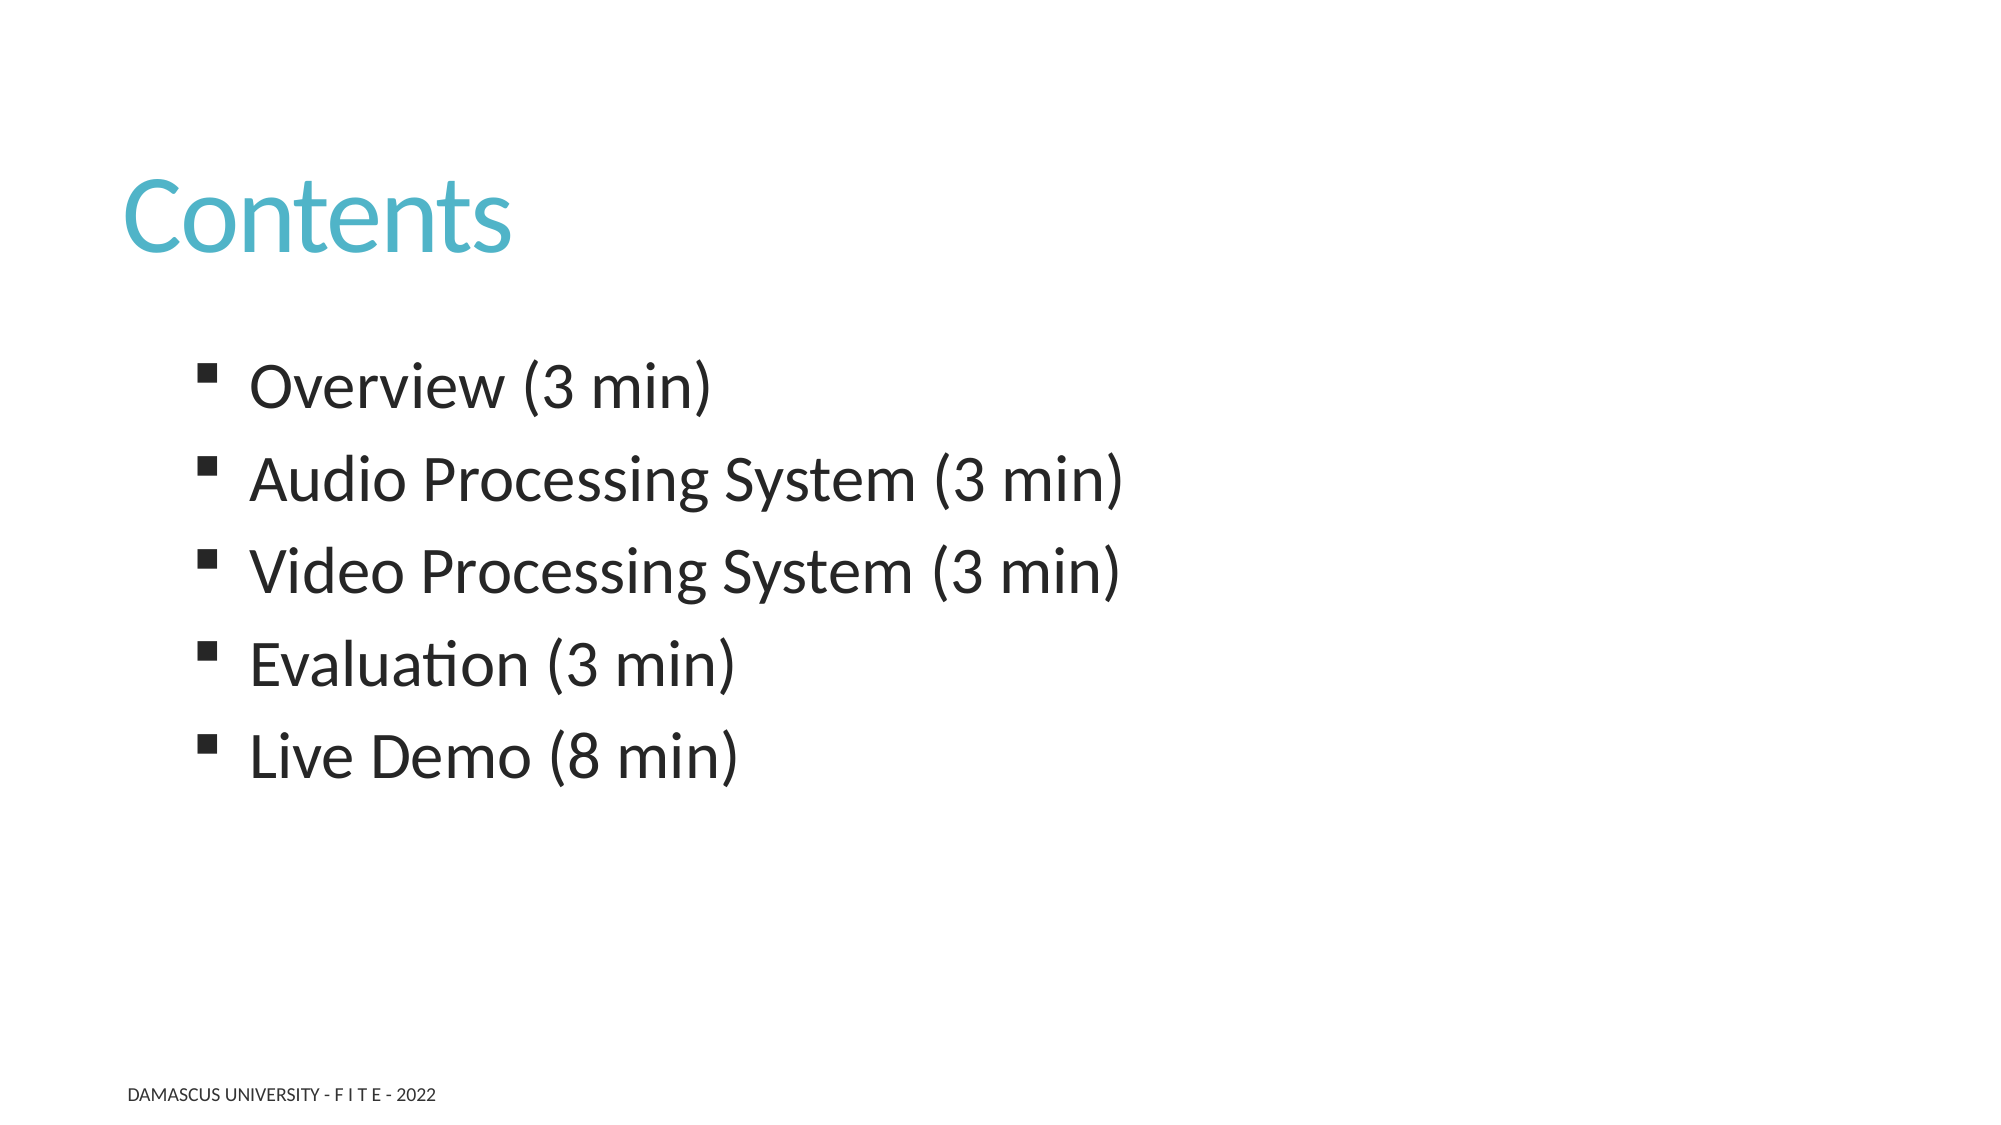

# Contents
Overview (3 min)
Audio Processing System (3 min)
Video Processing System (3 min)
Evaluation (3 min)
Live Demo (8 min)
Damascus University - F I T E - 2022